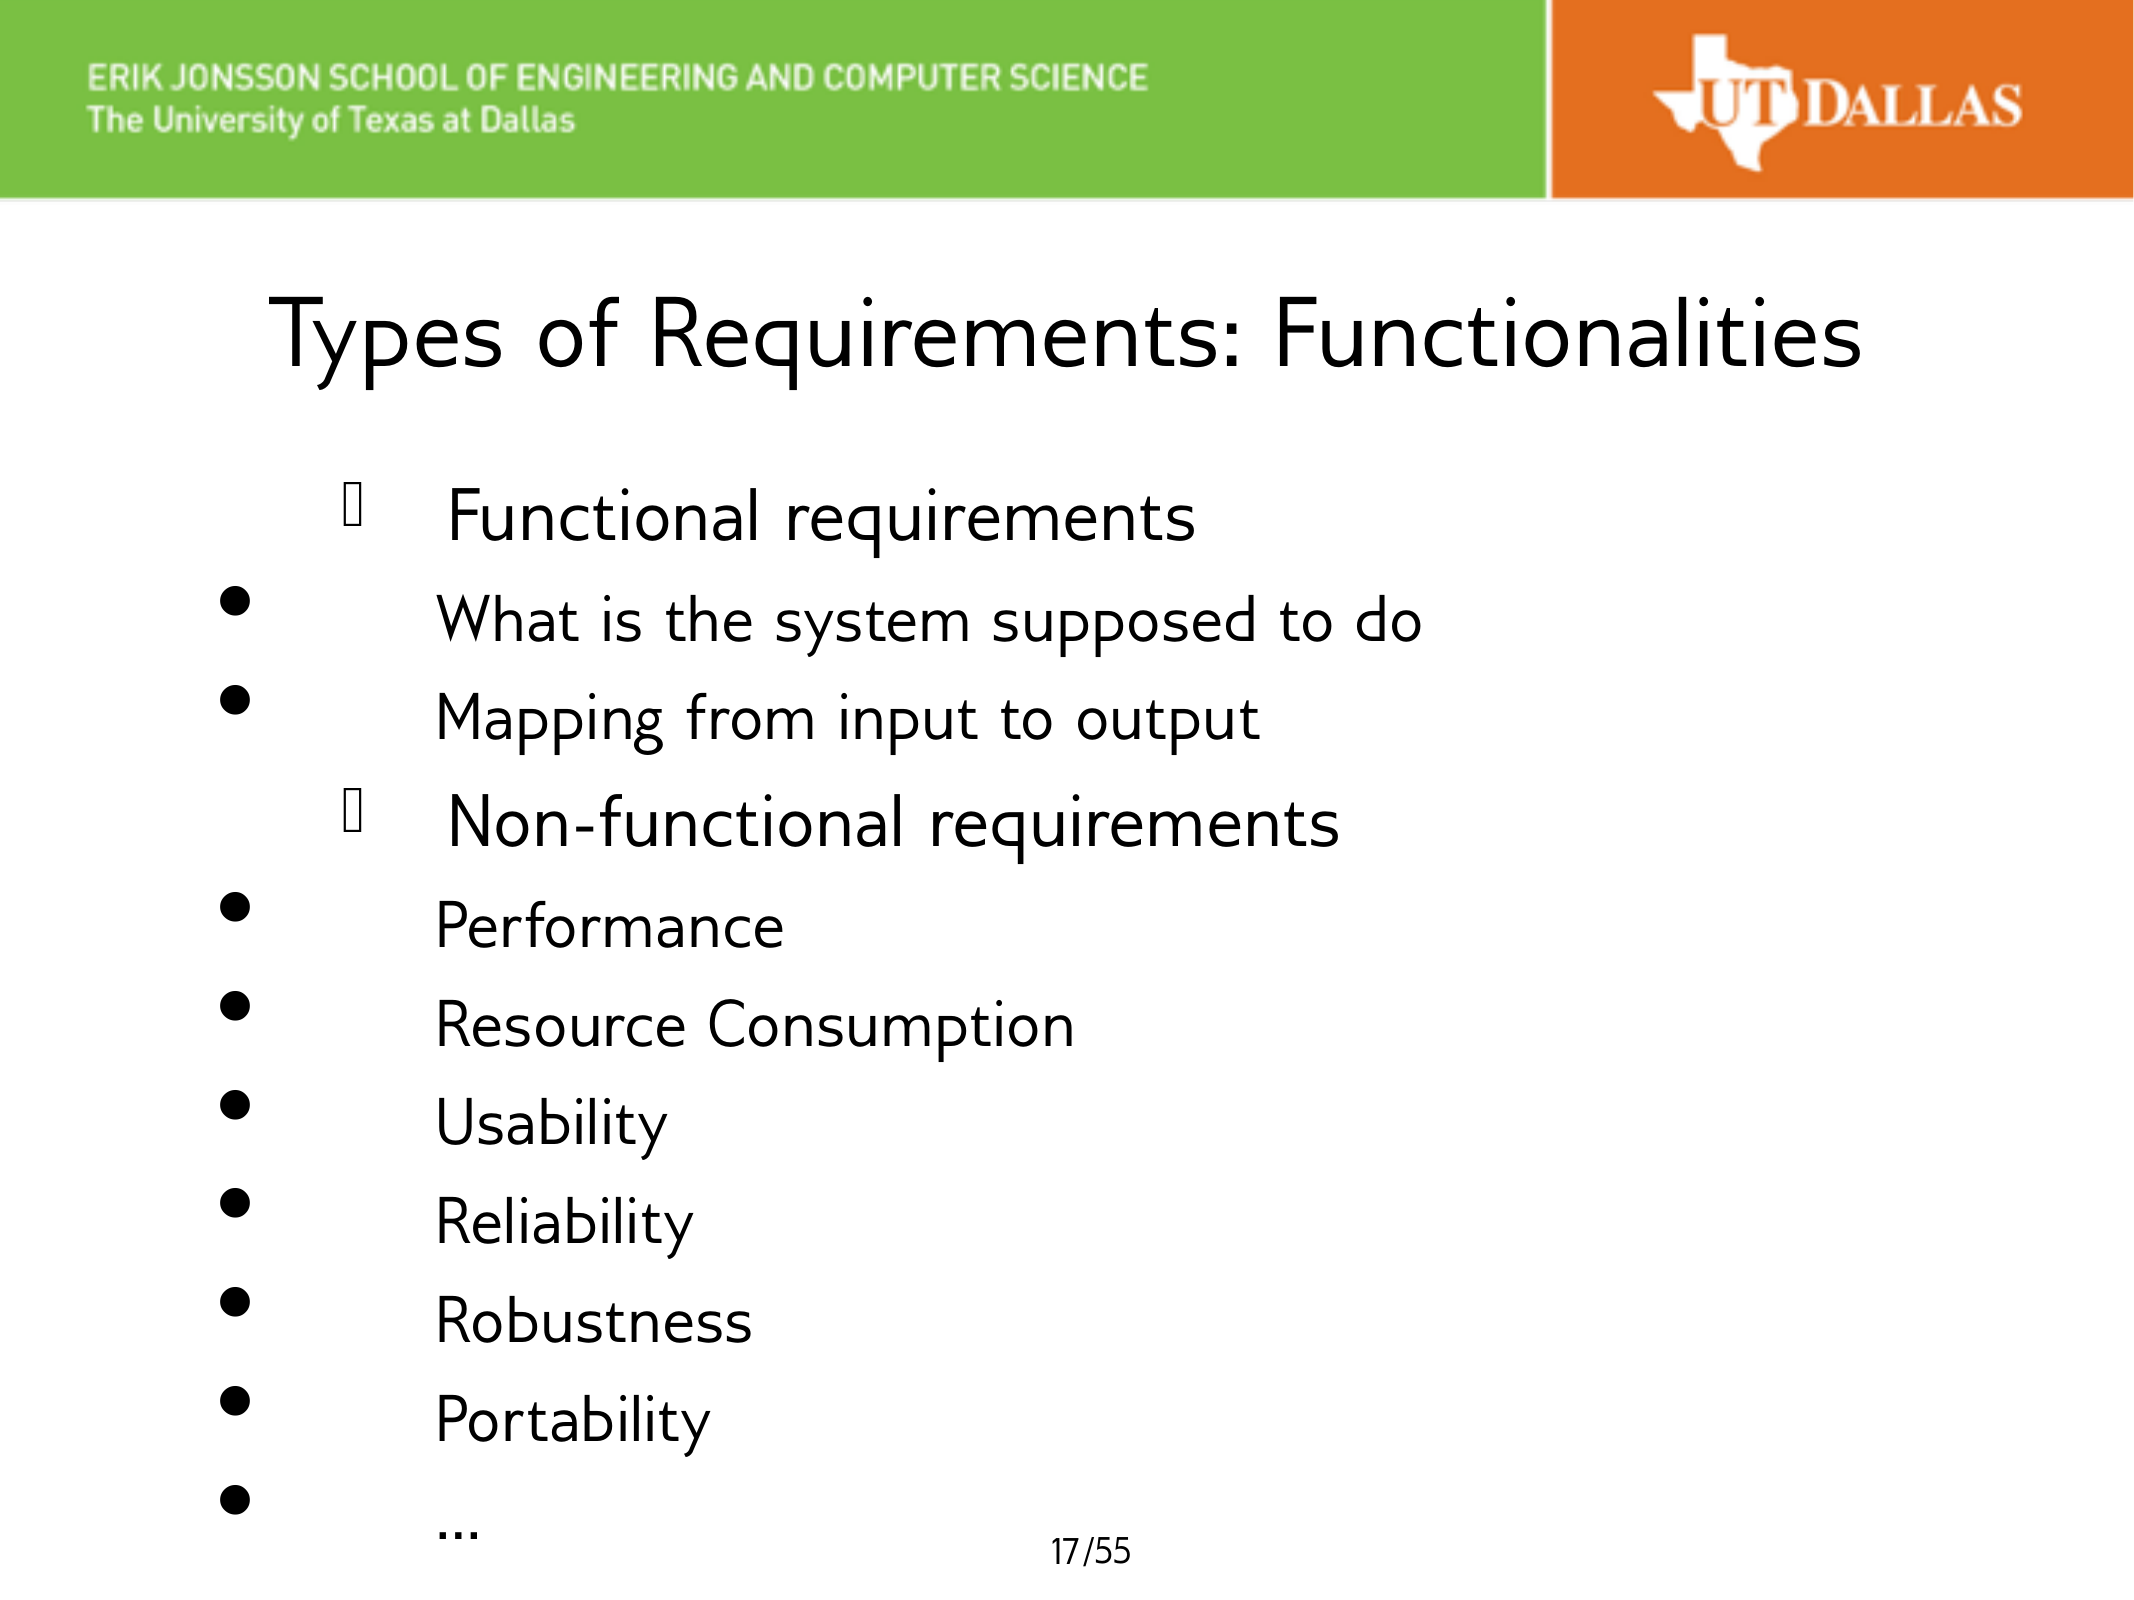

# Types of Requirements: Functionalities
Functional requirements
What is the system supposed to do
Mapping from input to output
Non-functional requirements
Performance
Resource Consumption
Usability
Reliability
Robustness
Portability
…
17